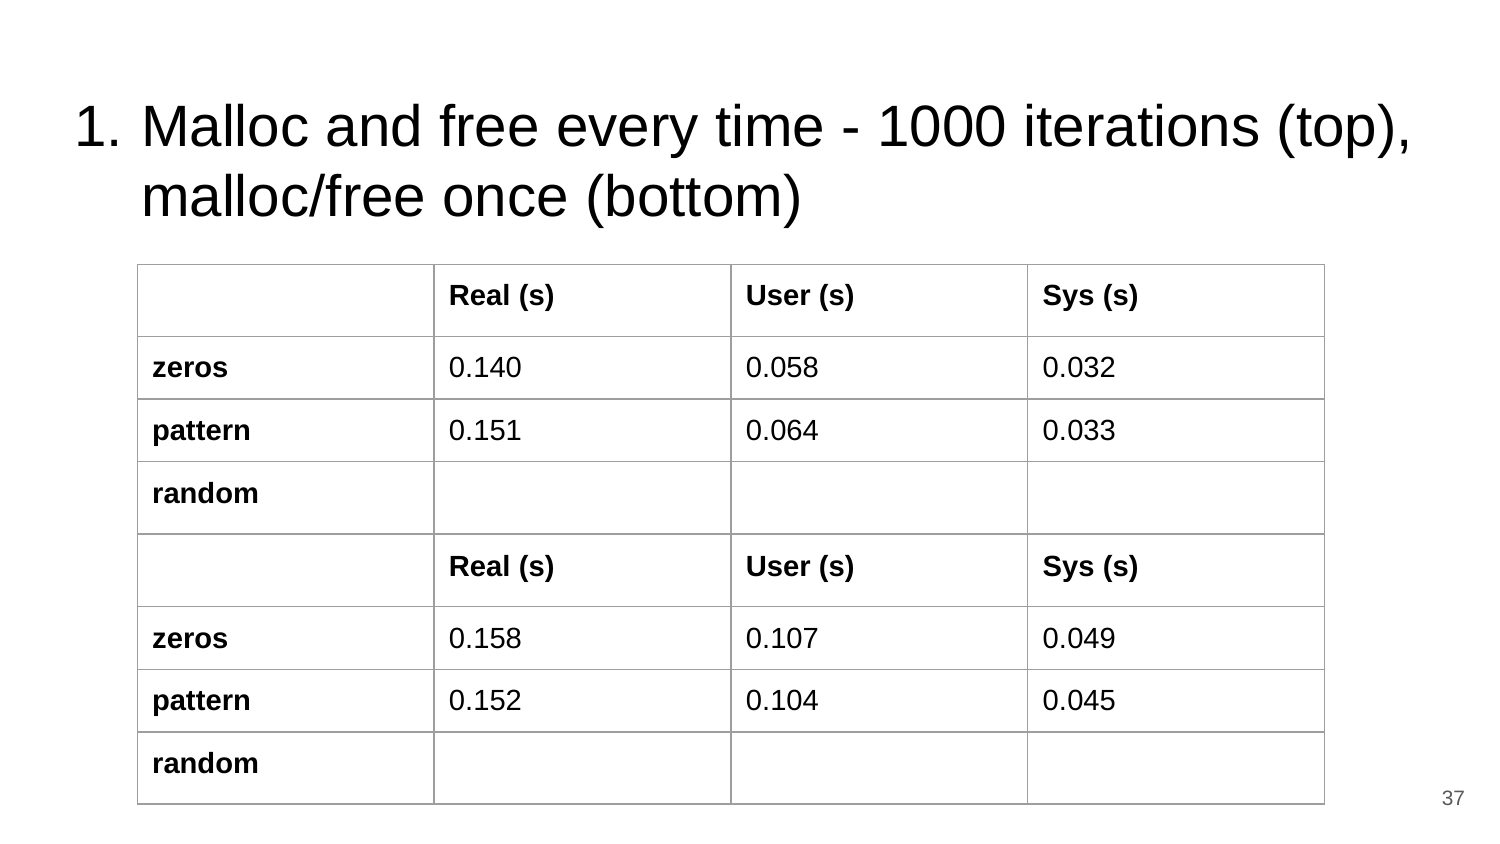

# Malloc and free every time - 1000 iterations (top), malloc/free once (bottom)

|  | Real (s) | User (s) | Sys (s) |
| --- | --- | --- | --- |
| zeros | 0.140 | 0.058 | 0.032 |
| pattern | 0.151 | 0.064 | 0.033 |
| random |  |  |  |
|  | Real (s) | User (s) | Sys (s) |
| --- | --- | --- | --- |
| zeros | 0.158 | 0.107 | 0.049 |
| pattern | 0.152 | 0.104 | 0.045 |
| random |  |  |  |
37